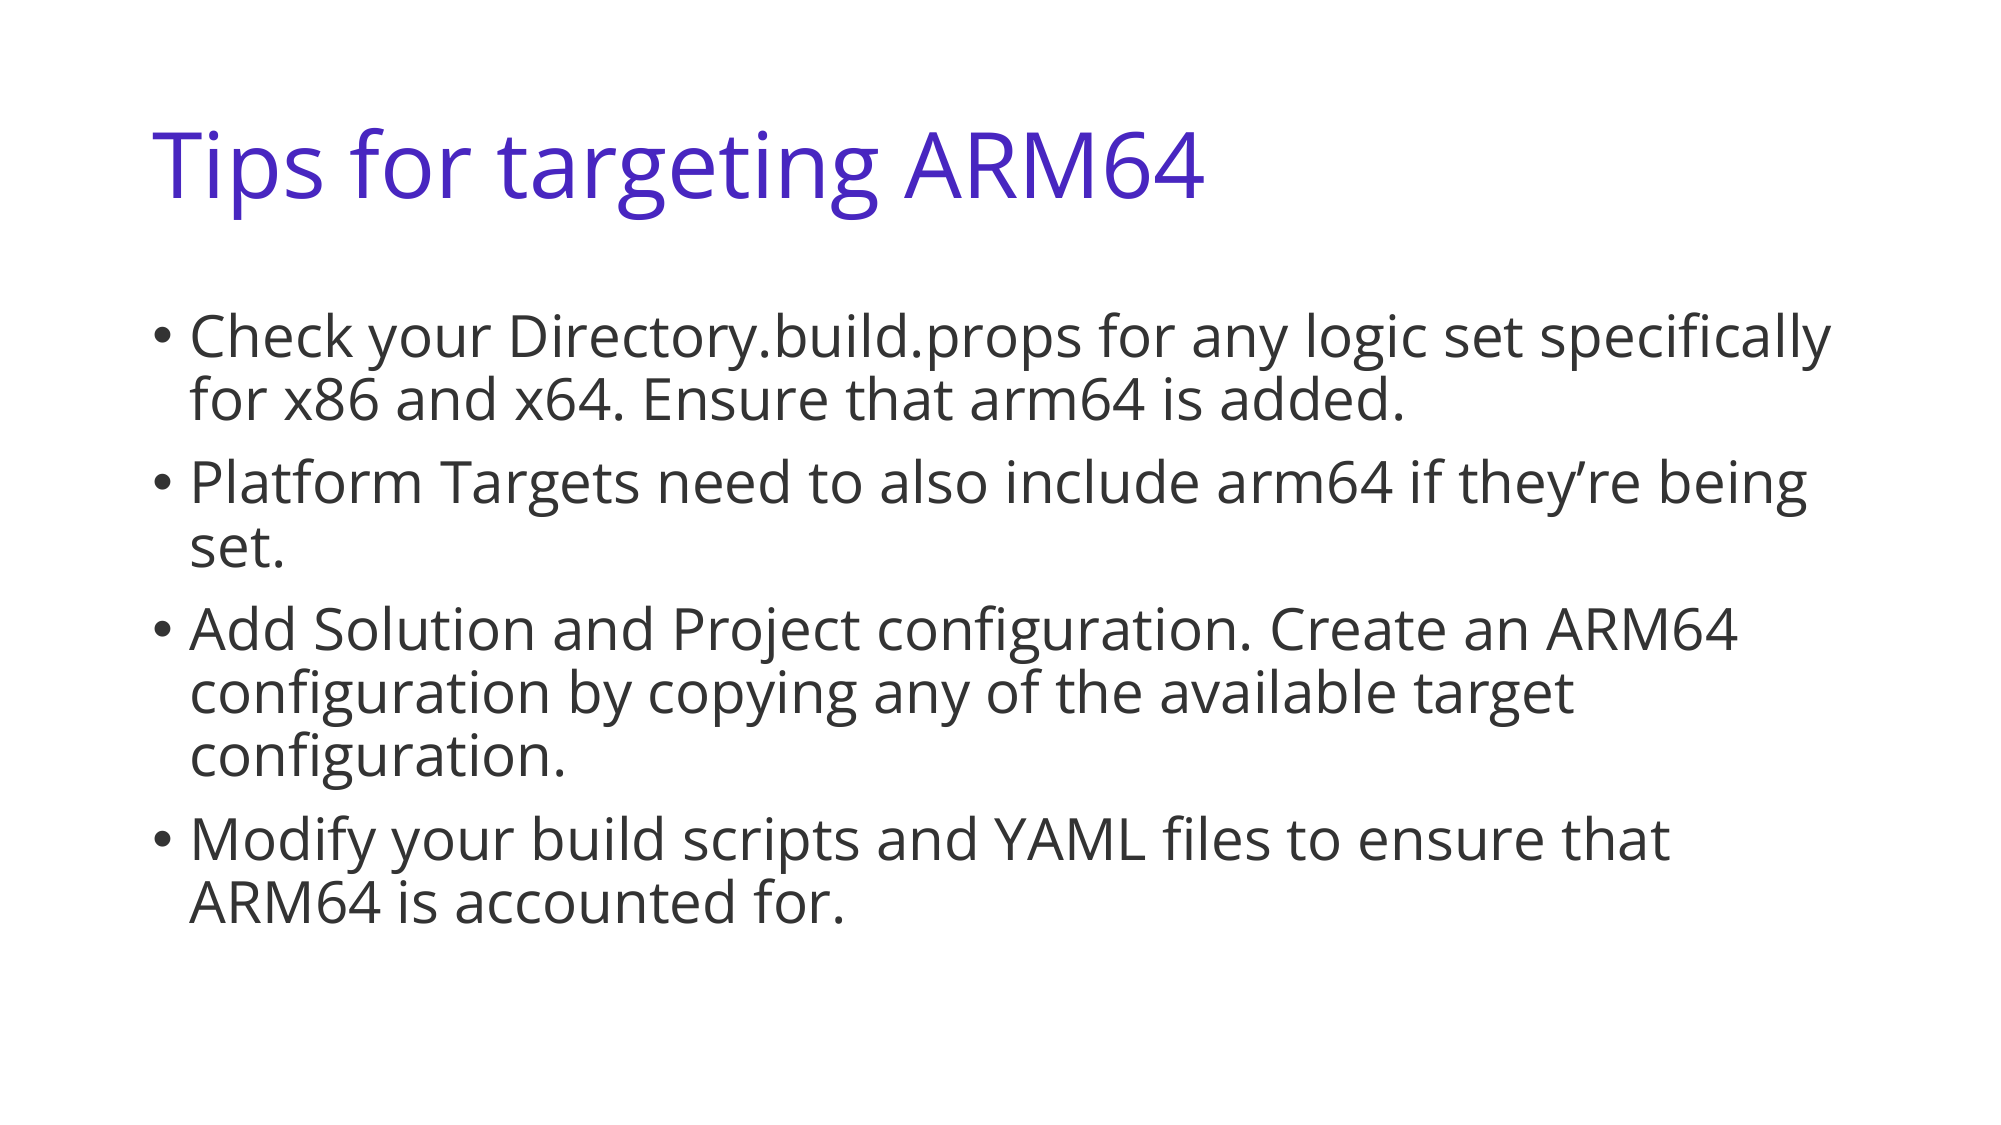

# Tips for targeting ARM64
Check your Directory.build.props for any logic set specifically for x86 and x64. Ensure that arm64 is added.
Platform Targets need to also include arm64 if they’re being set.
Add Solution and Project configuration. Create an ARM64 configuration by copying any of the available target configuration.
Modify your build scripts and YAML files to ensure that ARM64 is accounted for.